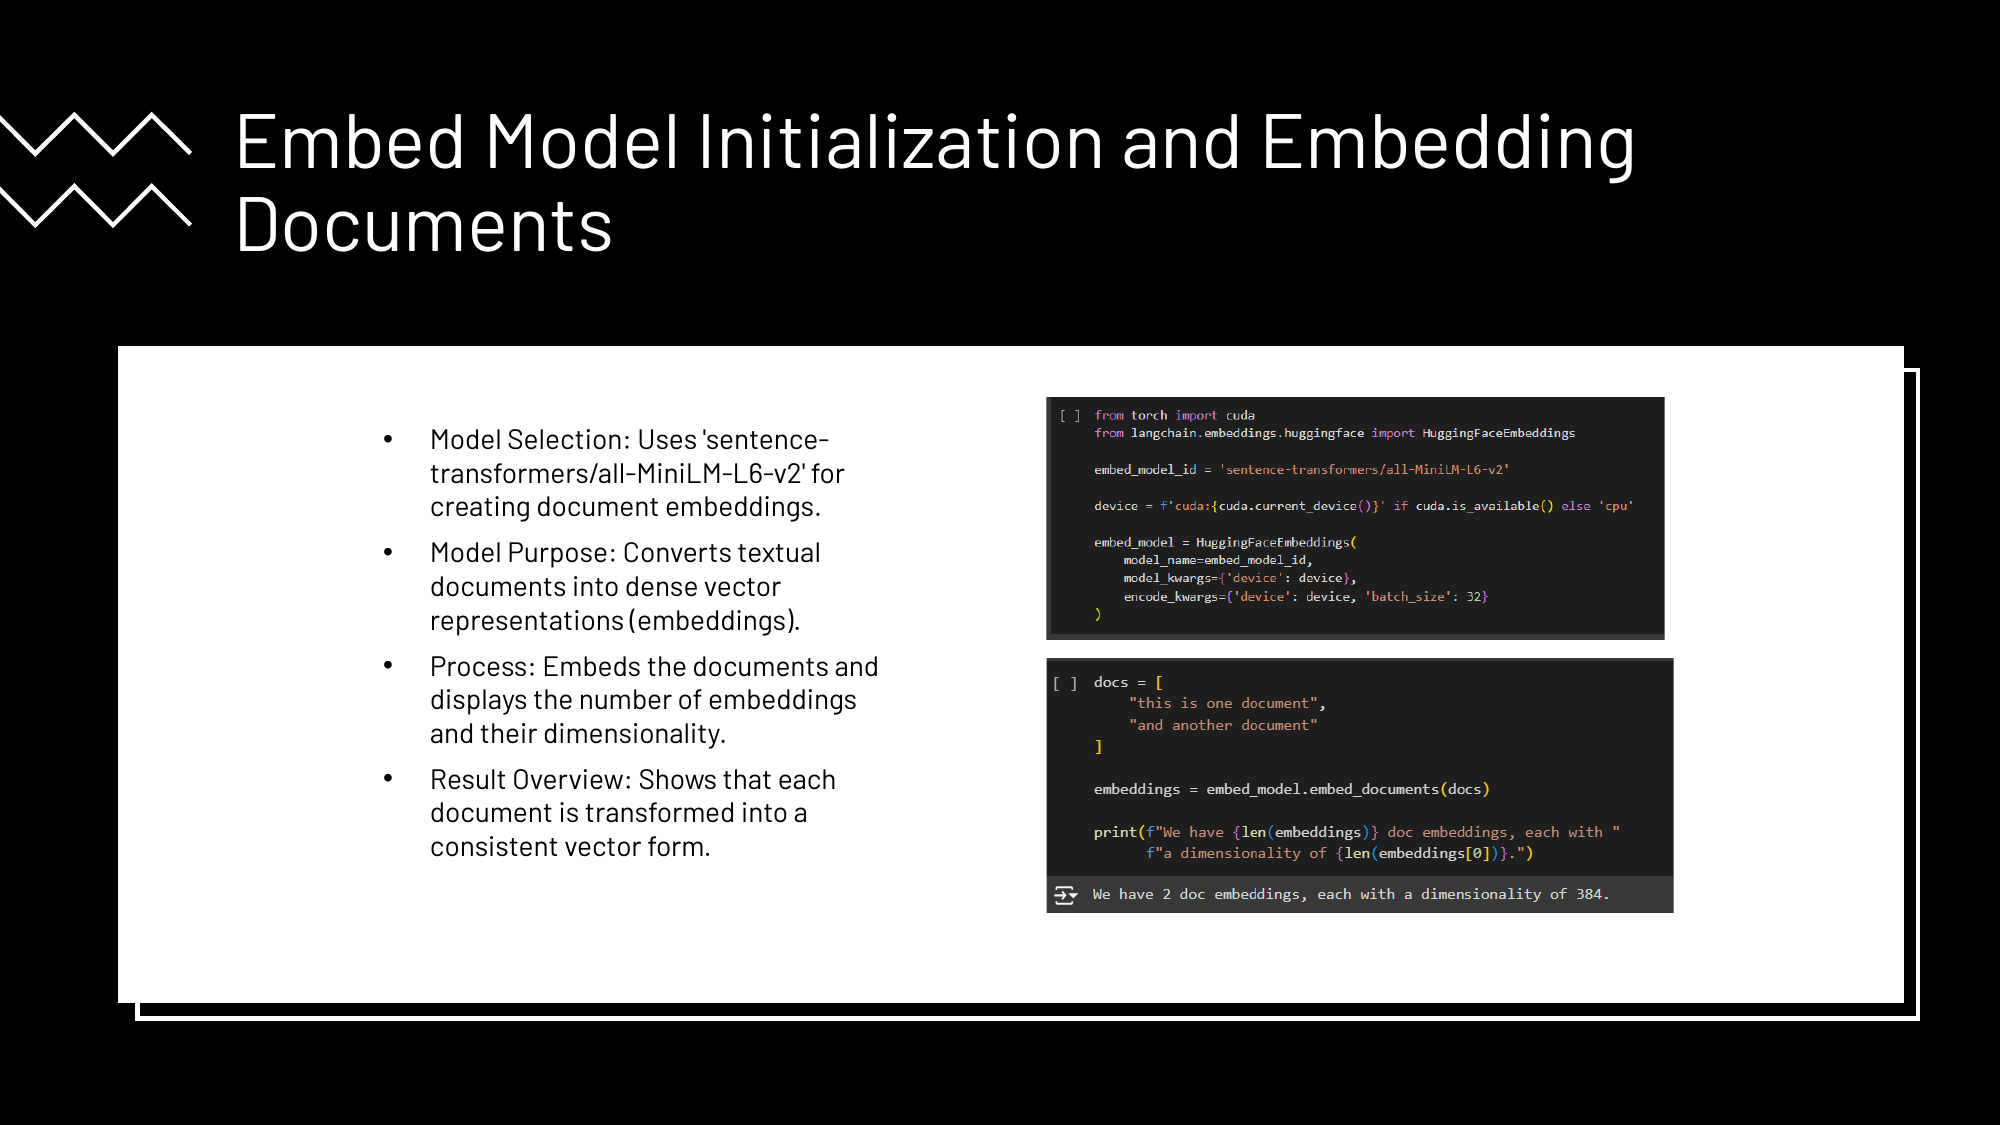

# Embed Model Initialization and Embedding Documents

Model Selection: Uses 'sentence-transformers/all-MiniLM-L6-v2' for creating document embeddings.
Model Purpose: Converts textual documents into dense vector representations (embeddings).
Process: Embeds the documents and displays the number of embeddings and their dimensionality.
Result Overview: Shows that each document is transformed into a consistent vector form.